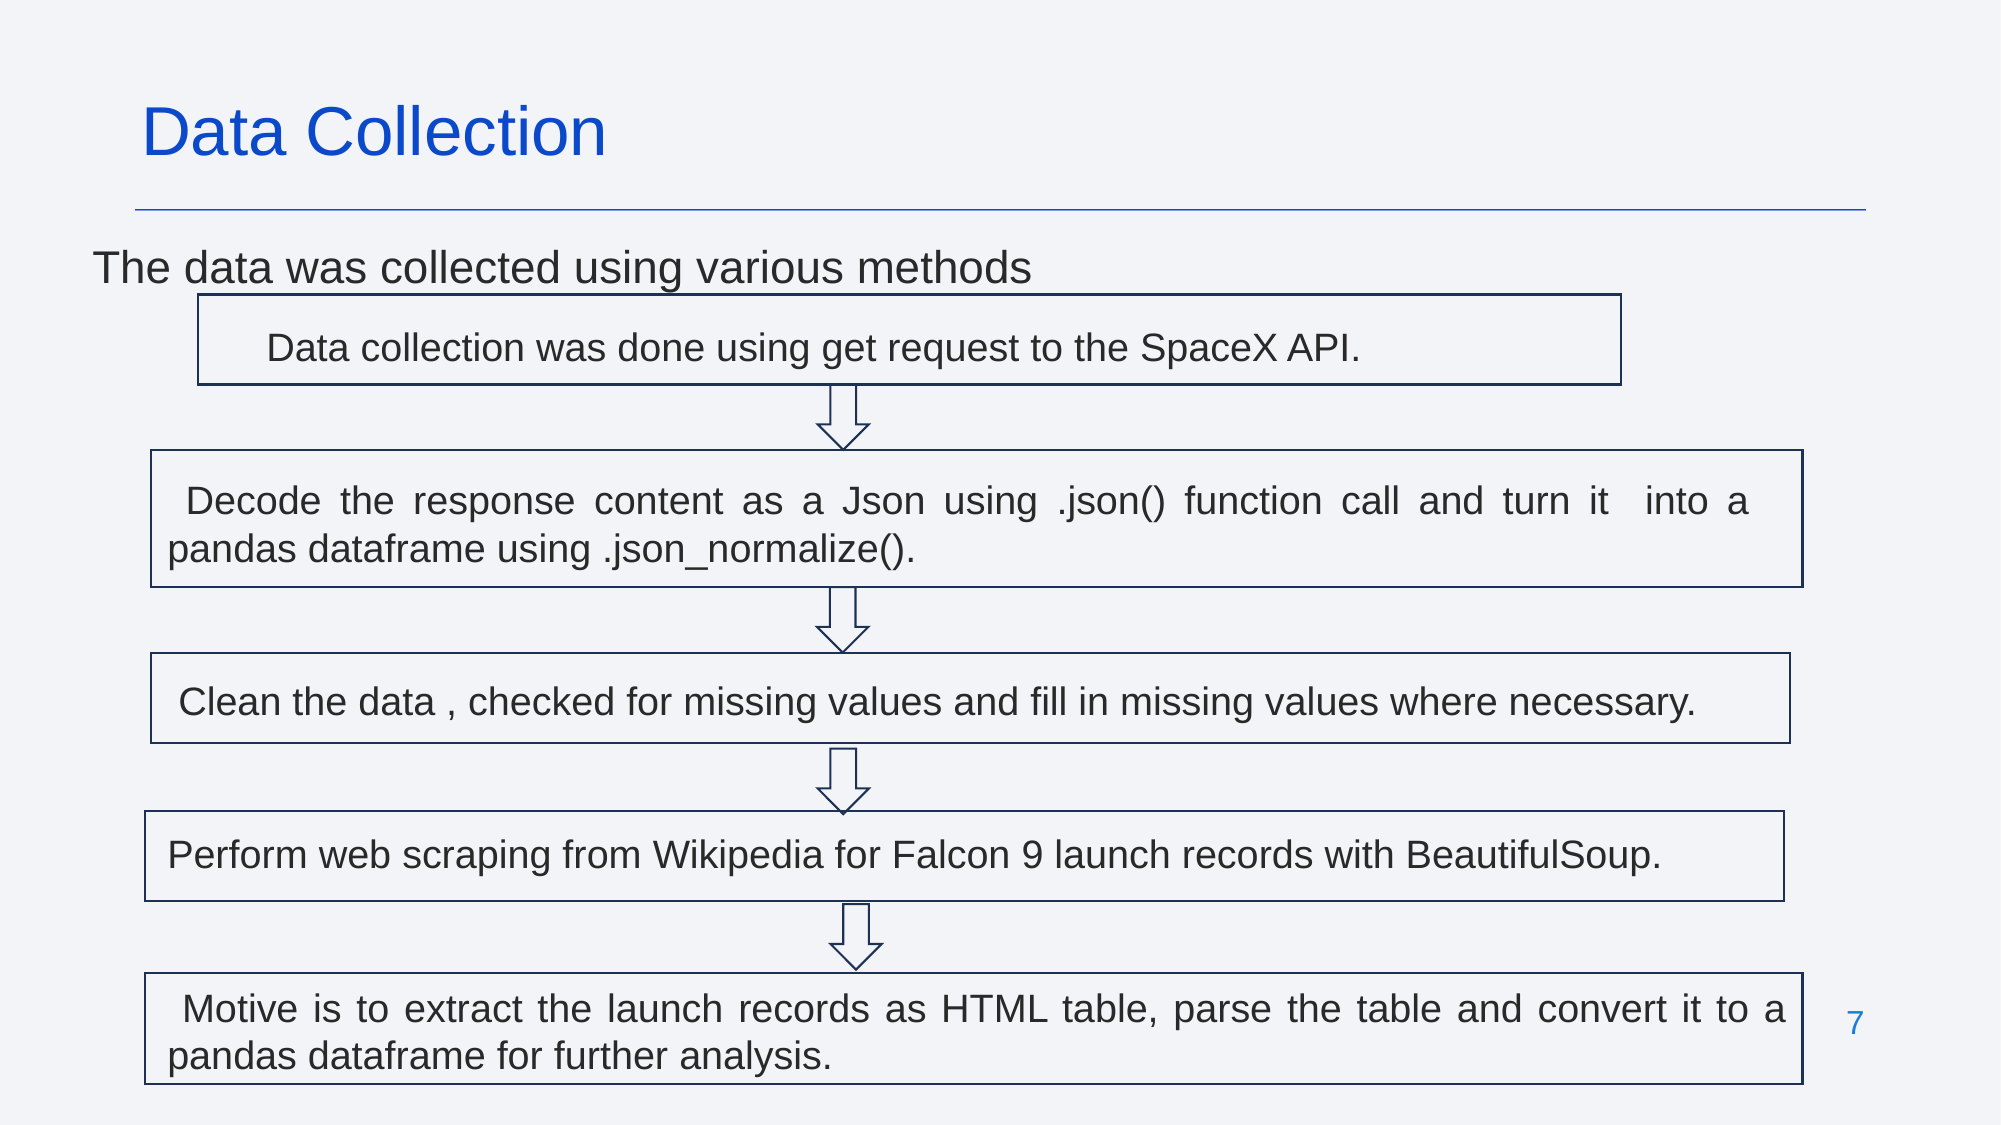

Data Collection
The data was collected using various methods
         Data collection was done using get request to the SpaceX API.

 Decode the response content as a Json using .json() function call and turn it  into a   pandas dataframe using .json_normalize().

 Clean the data , checked for missing values and fill in missing values where necessary.

Perform web scraping from Wikipedia for Falcon 9 launch records with BeautifulSoup.

 Motive is to extract the launch records as HTML table, parse the table and convert it to a pandas dataframe for further analysis.

7